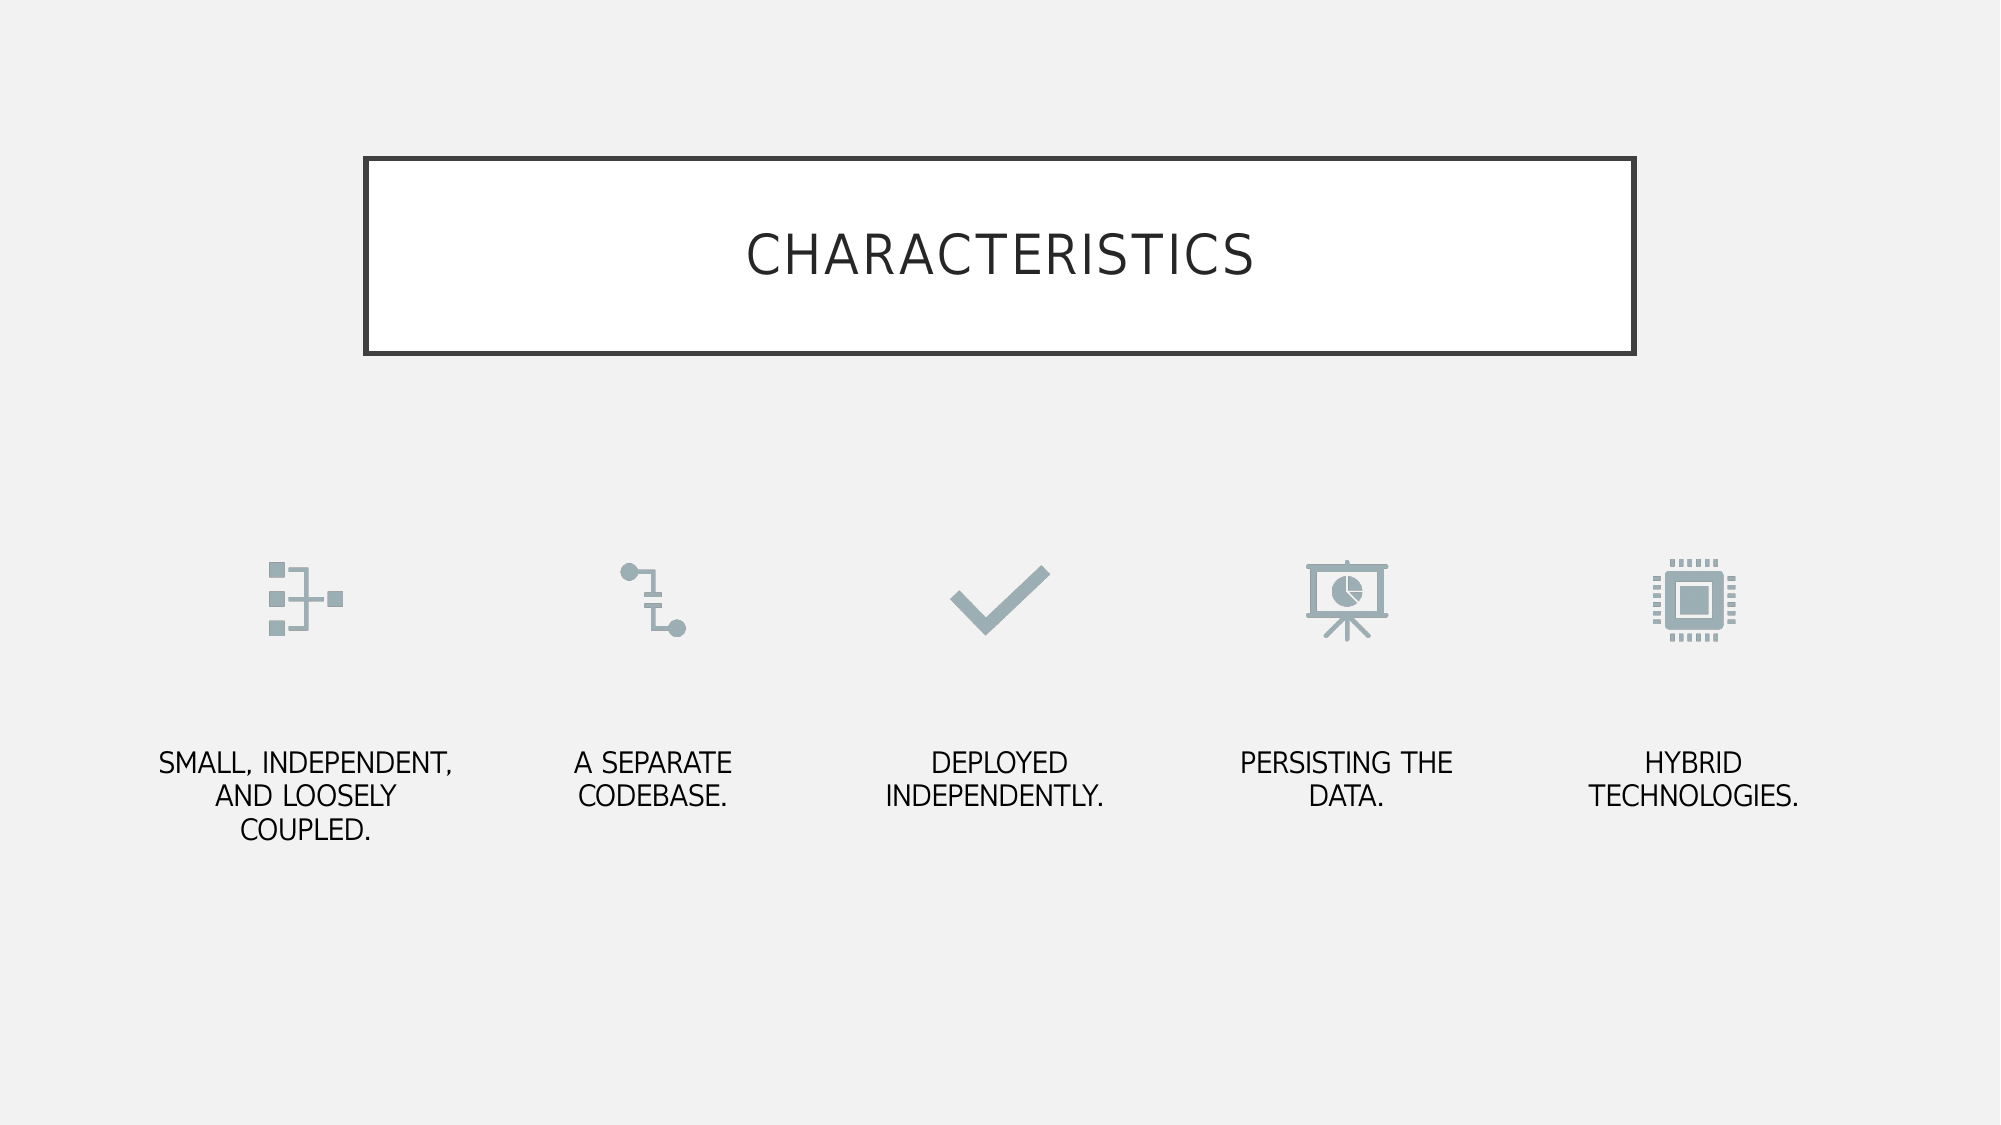

# Characteristics
Small, independent, and loosely coupled.
A separate codebase.
Deployed independently.
Persisting the Data.
Hybrid technologies.